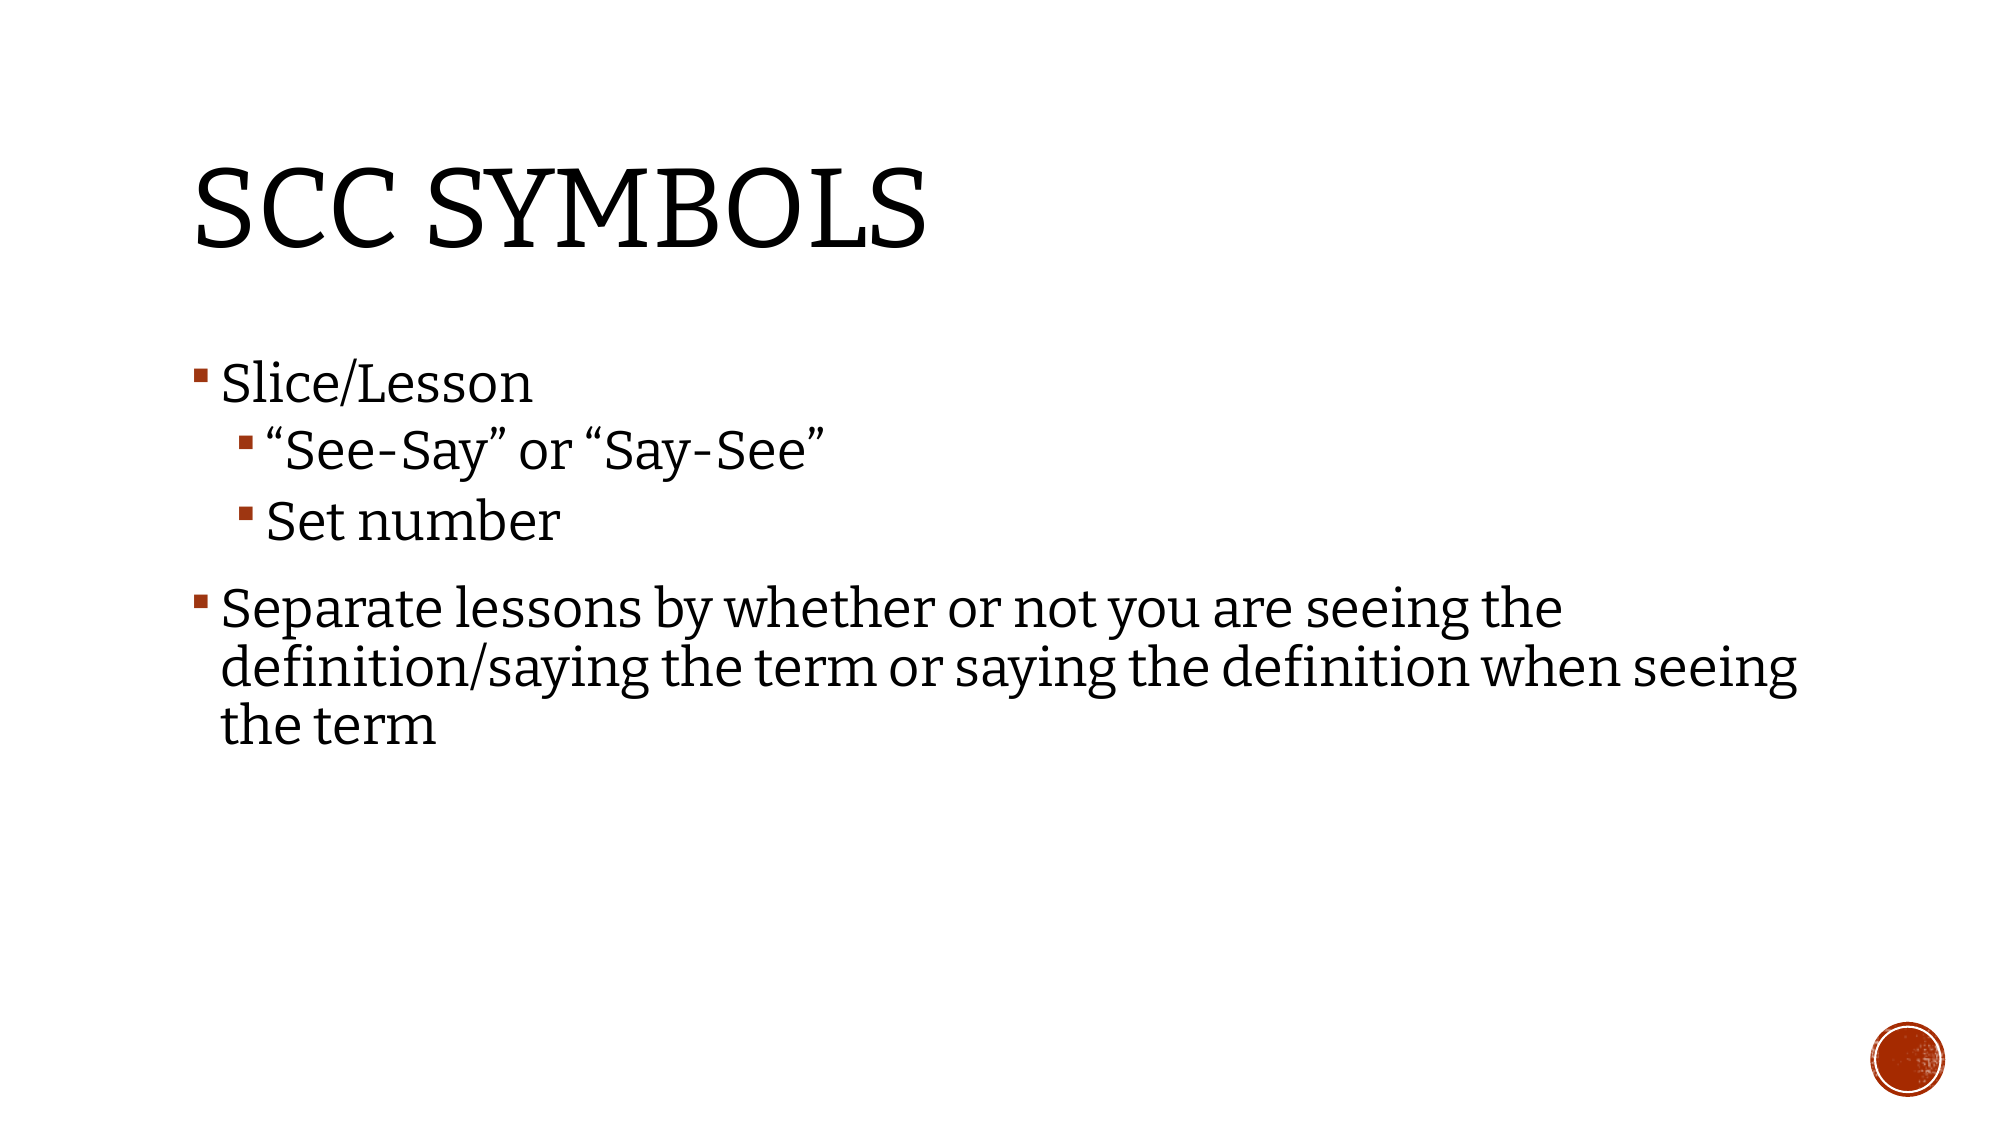

# SCC Symbols
Slice/Lesson
“See-Say” or “Say-See”
Set number
Separate lessons by whether or not you are seeing the definition/saying the term or saying the definition when seeing the term